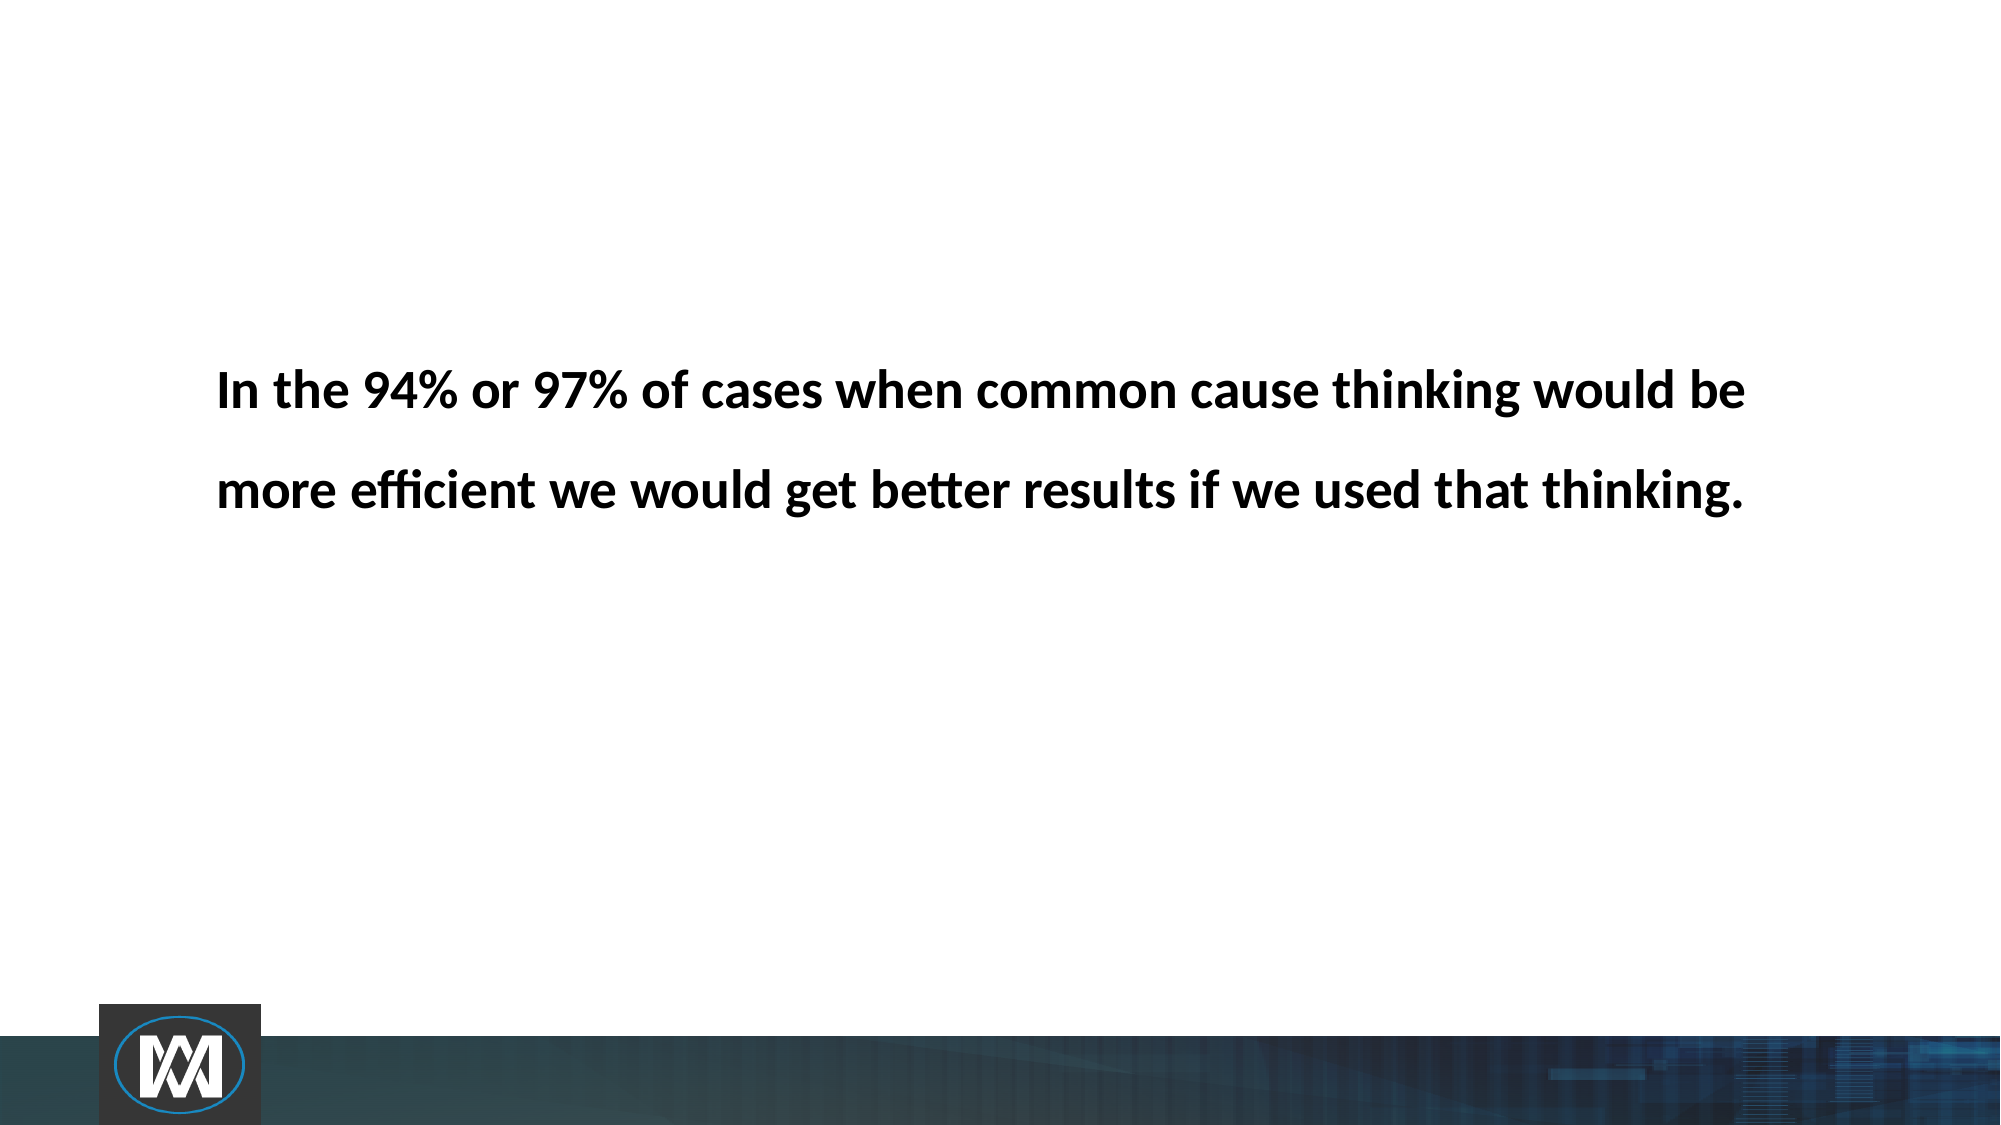

# In the 94% or 97% of cases when common cause thinking would be more efficient we would get better results if we used that thinking.